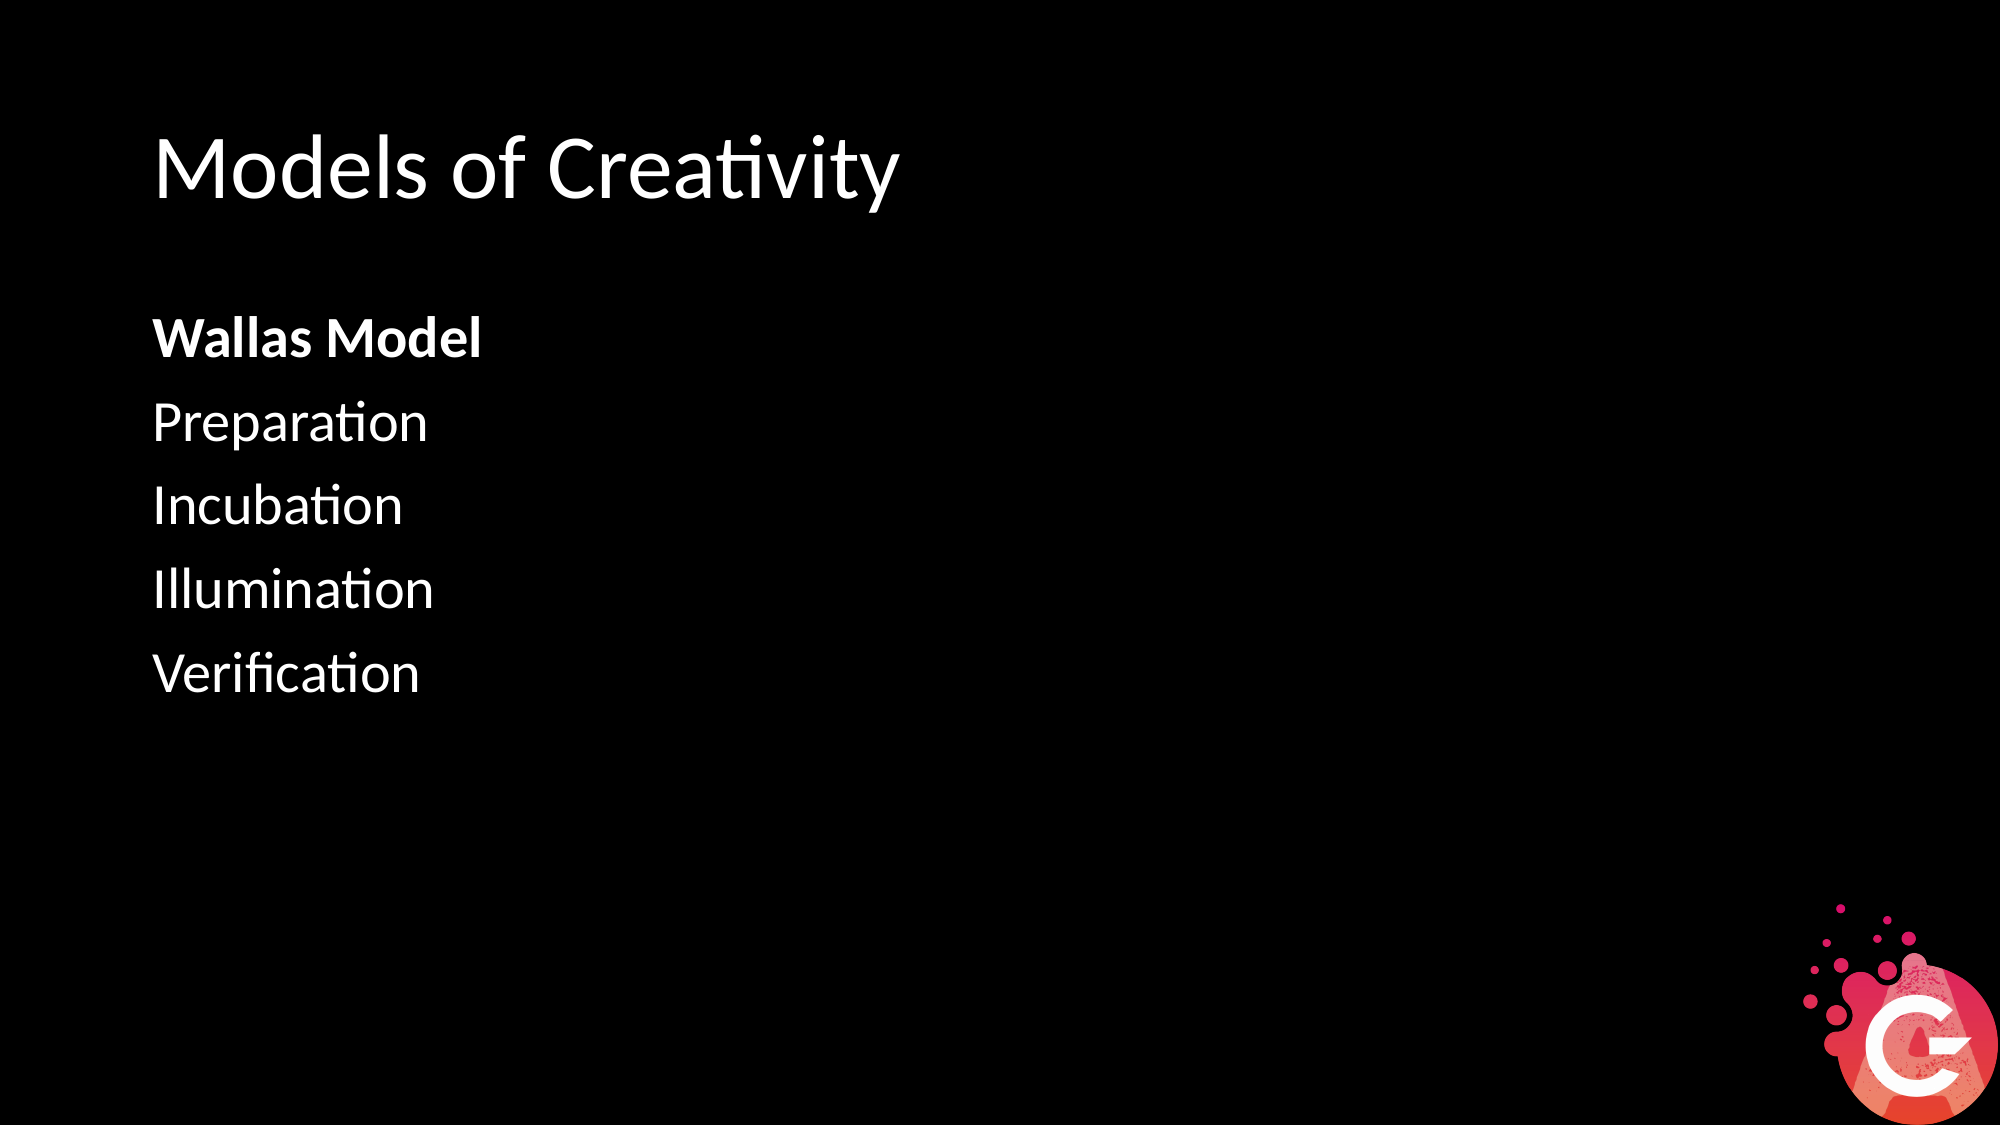

# Models of Creativity
Wallas Model
Preparation
Incubation
Illumination
Verification